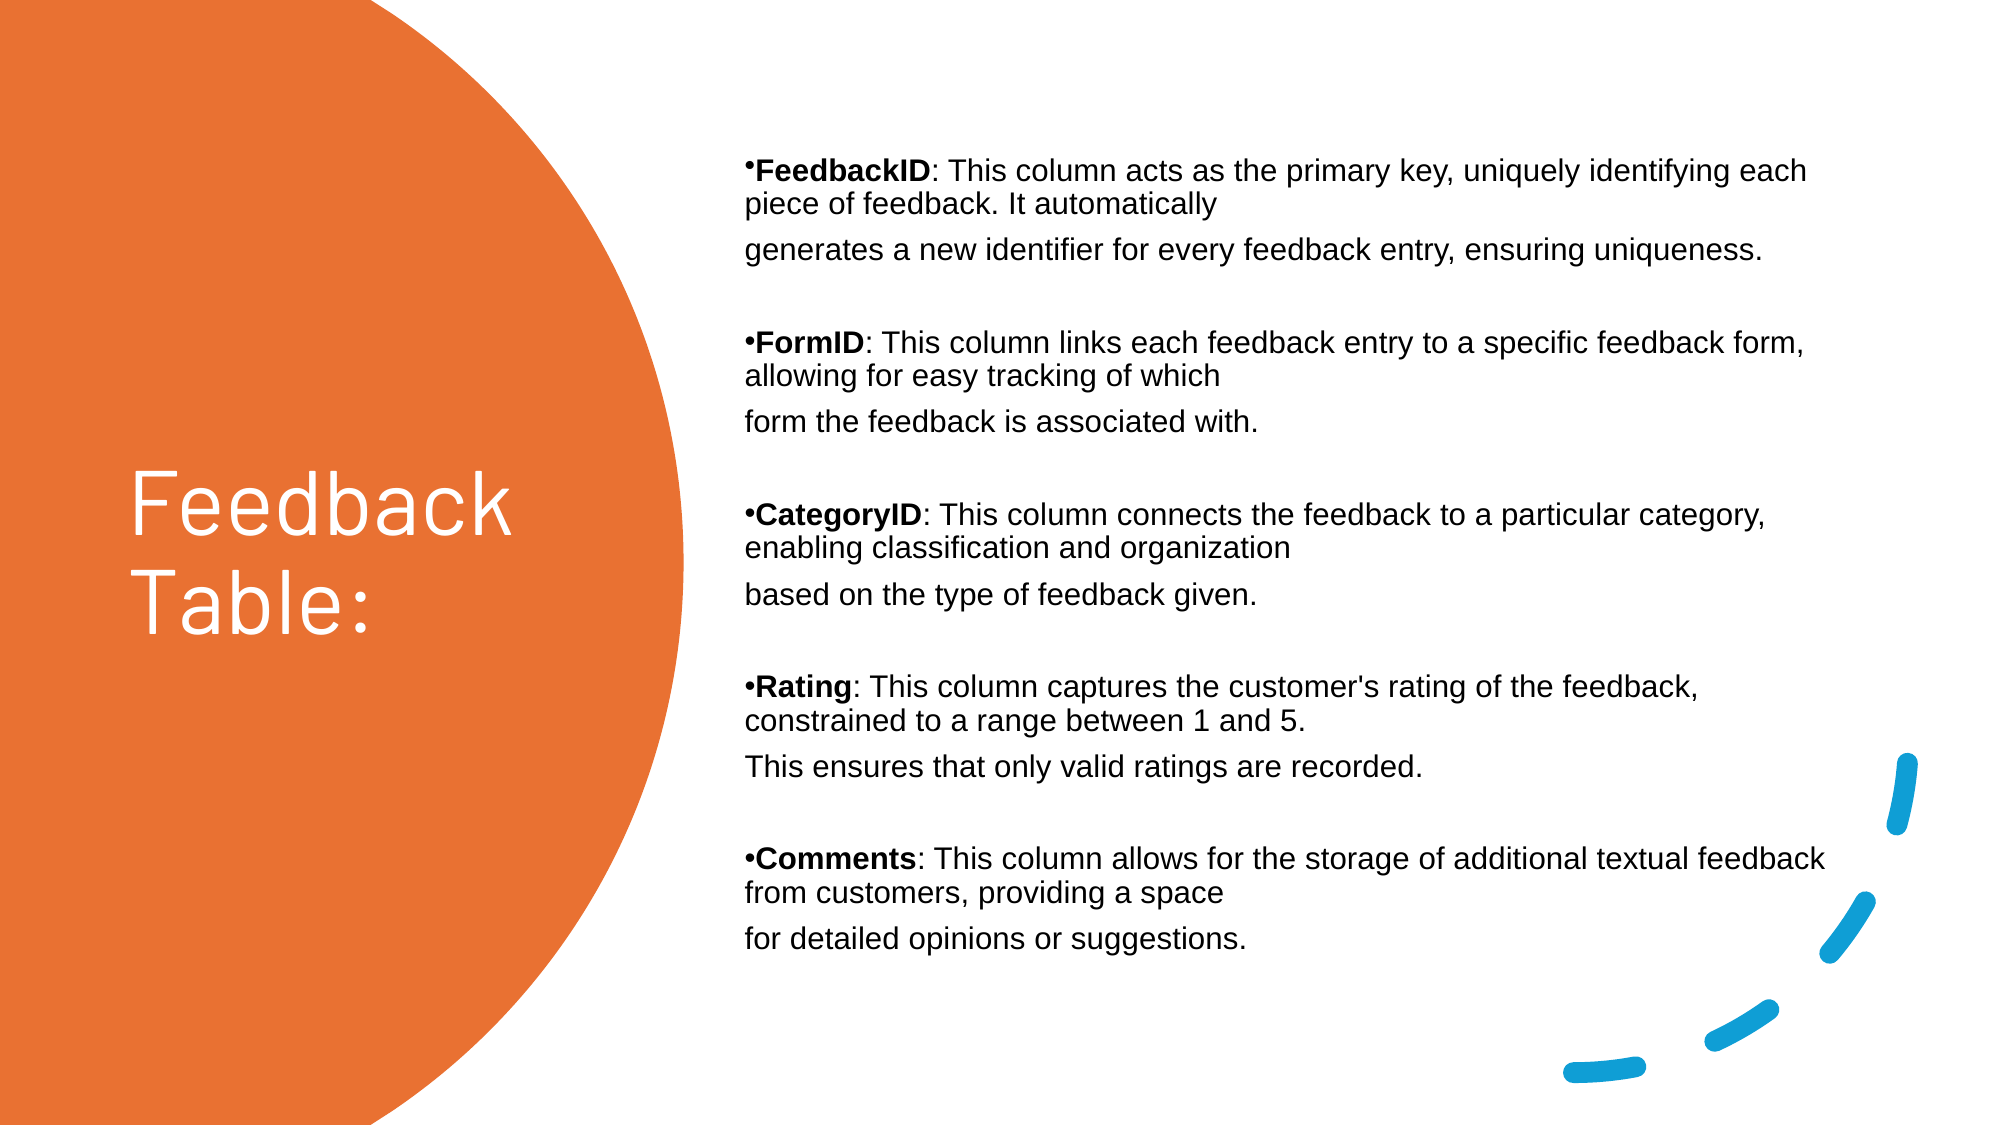

FeedbackID: This column acts as the primary key, uniquely identifying each piece of feedback. It automatically
generates a new identifier for every feedback entry, ensuring uniqueness.

FormID: This column links each feedback entry to a specific feedback form, allowing for easy tracking of which
form the feedback is associated with.

CategoryID: This column connects the feedback to a particular category, enabling classification and organization
based on the type of feedback given.

Rating: This column captures the customer's rating of the feedback, constrained to a range between 1 and 5.
This ensures that only valid ratings are recorded.

Comments: This column allows for the storage of additional textual feedback from customers, providing a space
for detailed opinions or suggestions.
# Feedback Table: